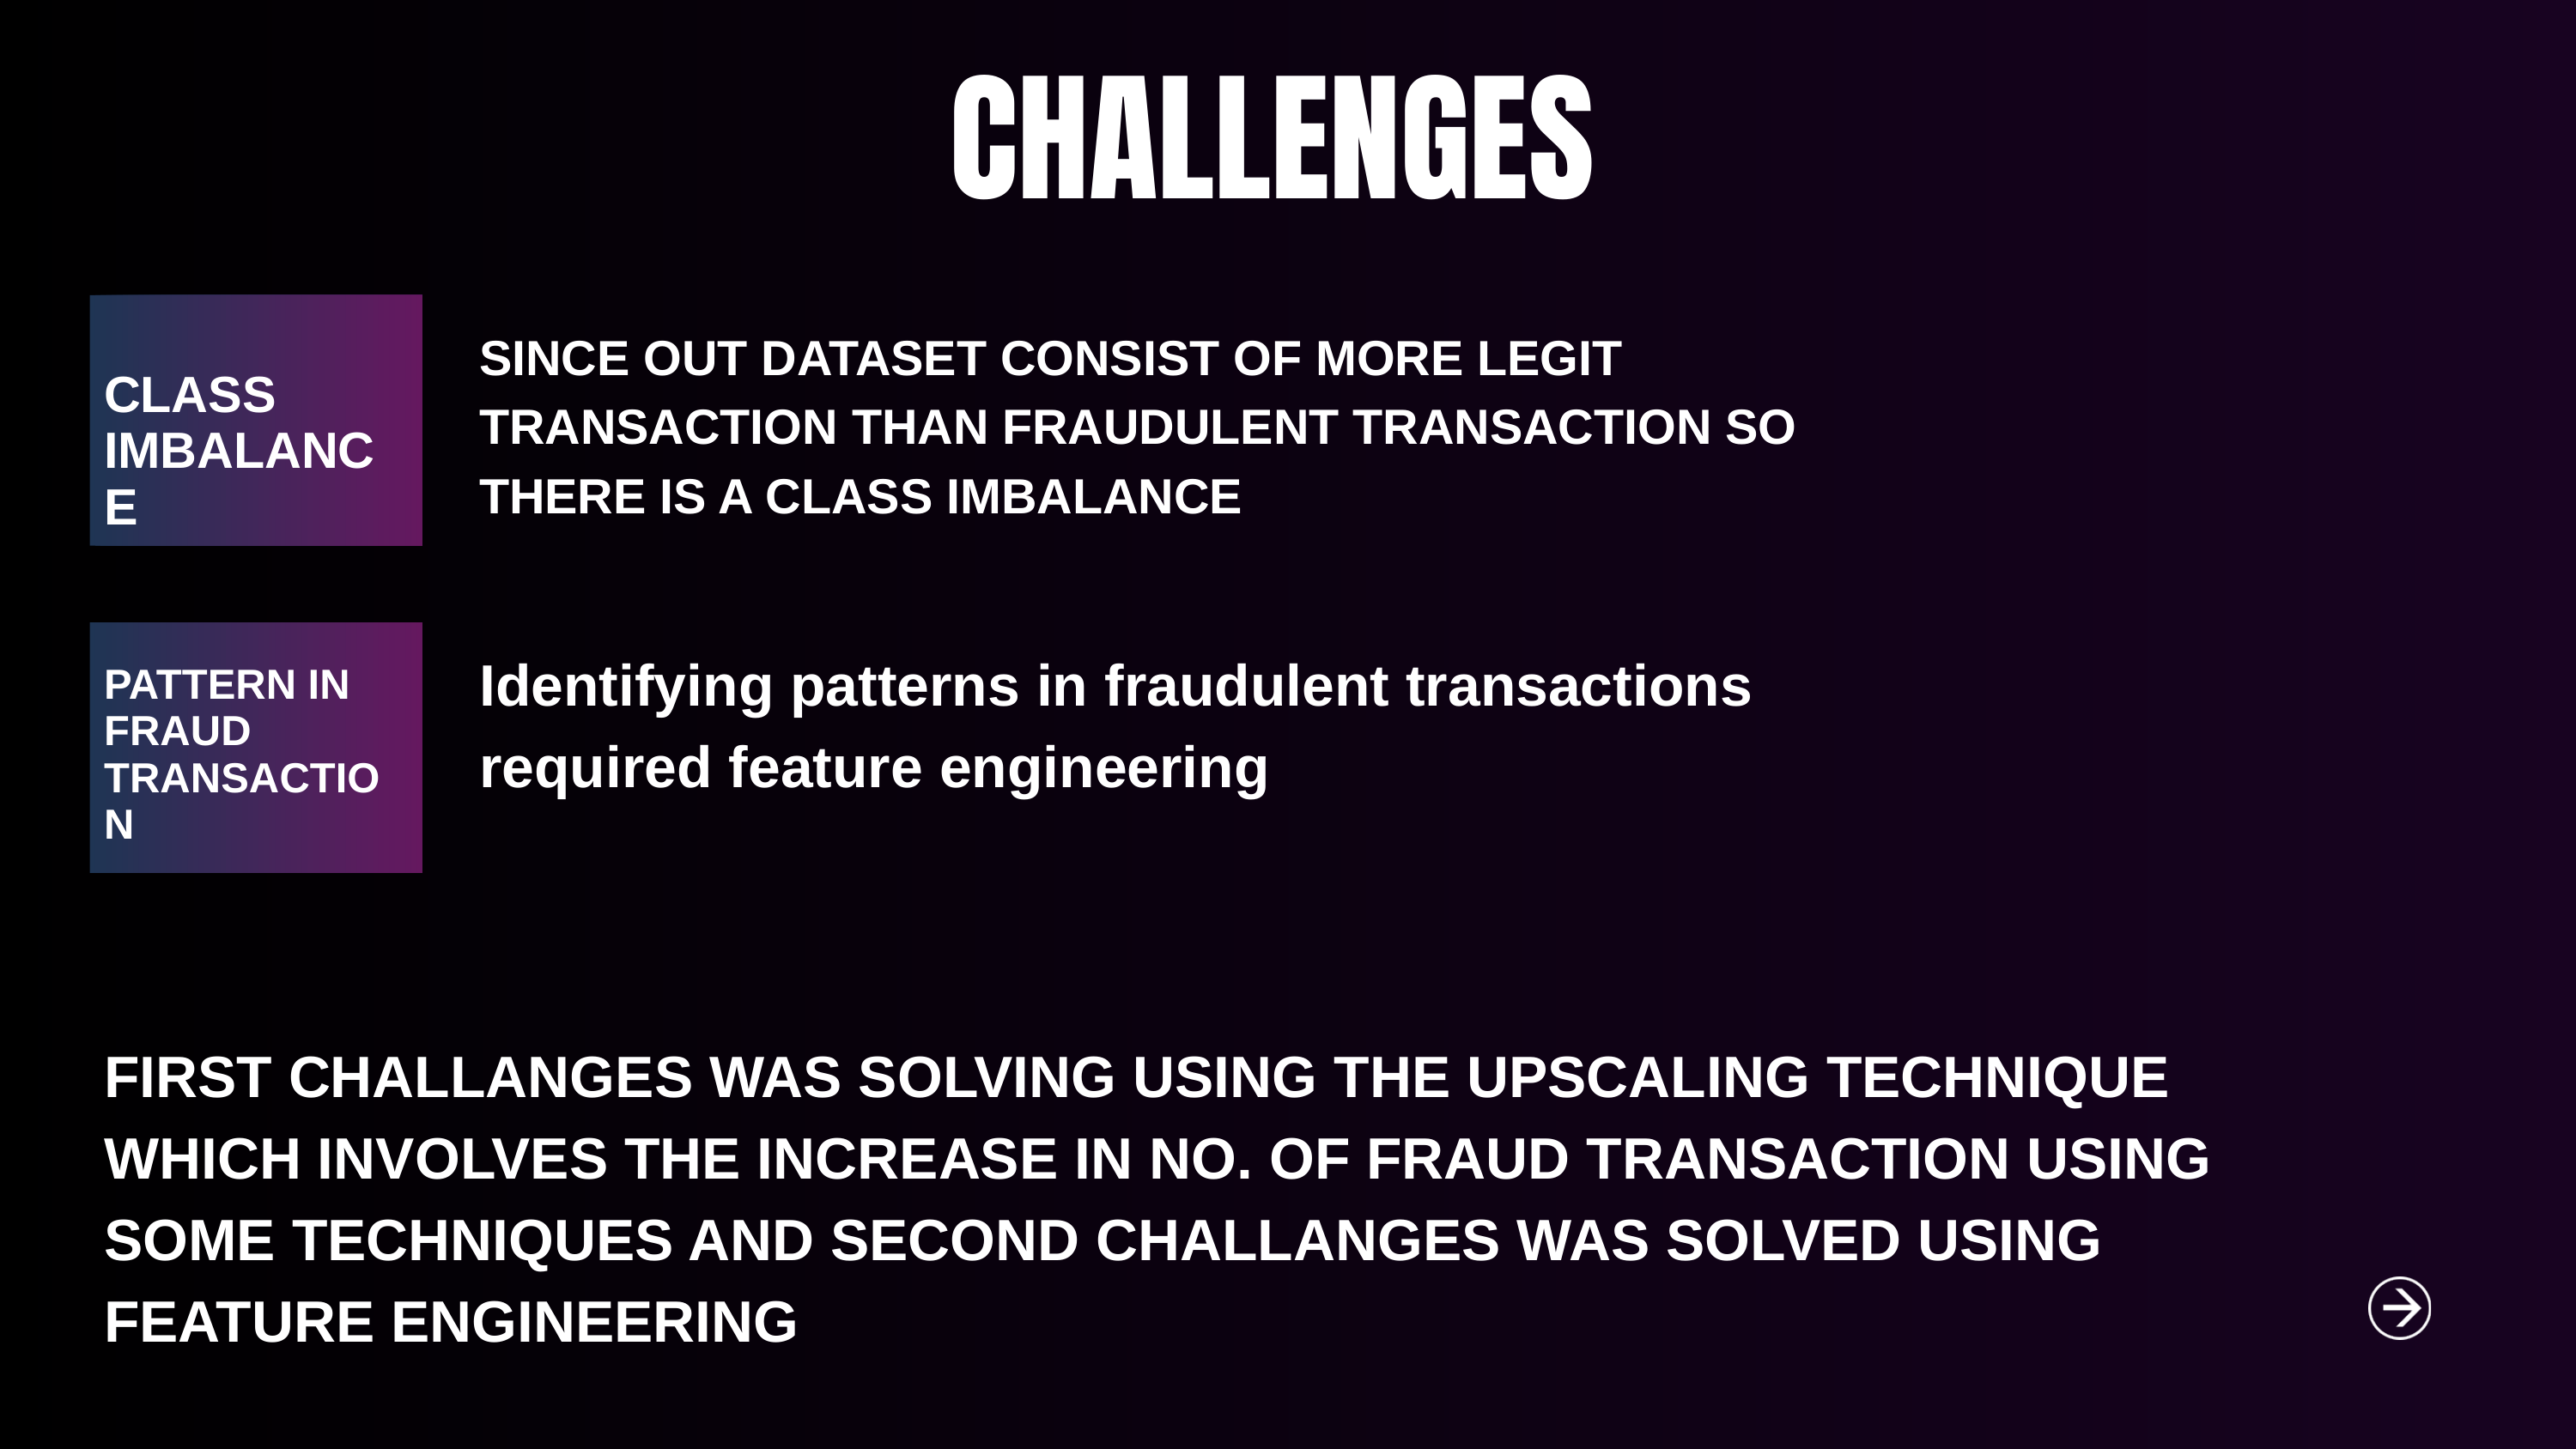

CHALLENGES

SINCE OUT DATASET CONSIST OF MORE LEGIT TRANSACTION THAN FRAUDULENT TRANSACTION SO THERE IS A CLASS IMBALANCE
CLASS IMBALANCE

Identifying patterns in fraudulent transactions required feature engineering
PATTERN IN FRAUD TRANSACTION
FIRST CHALLANGES WAS SOLVING USING THE UPSCALING TECHNIQUE WHICH INVOLVES THE INCREASE IN NO. OF FRAUD TRANSACTION USING SOME TECHNIQUES AND SECOND CHALLANGES WAS SOLVED USING FEATURE ENGINEERING